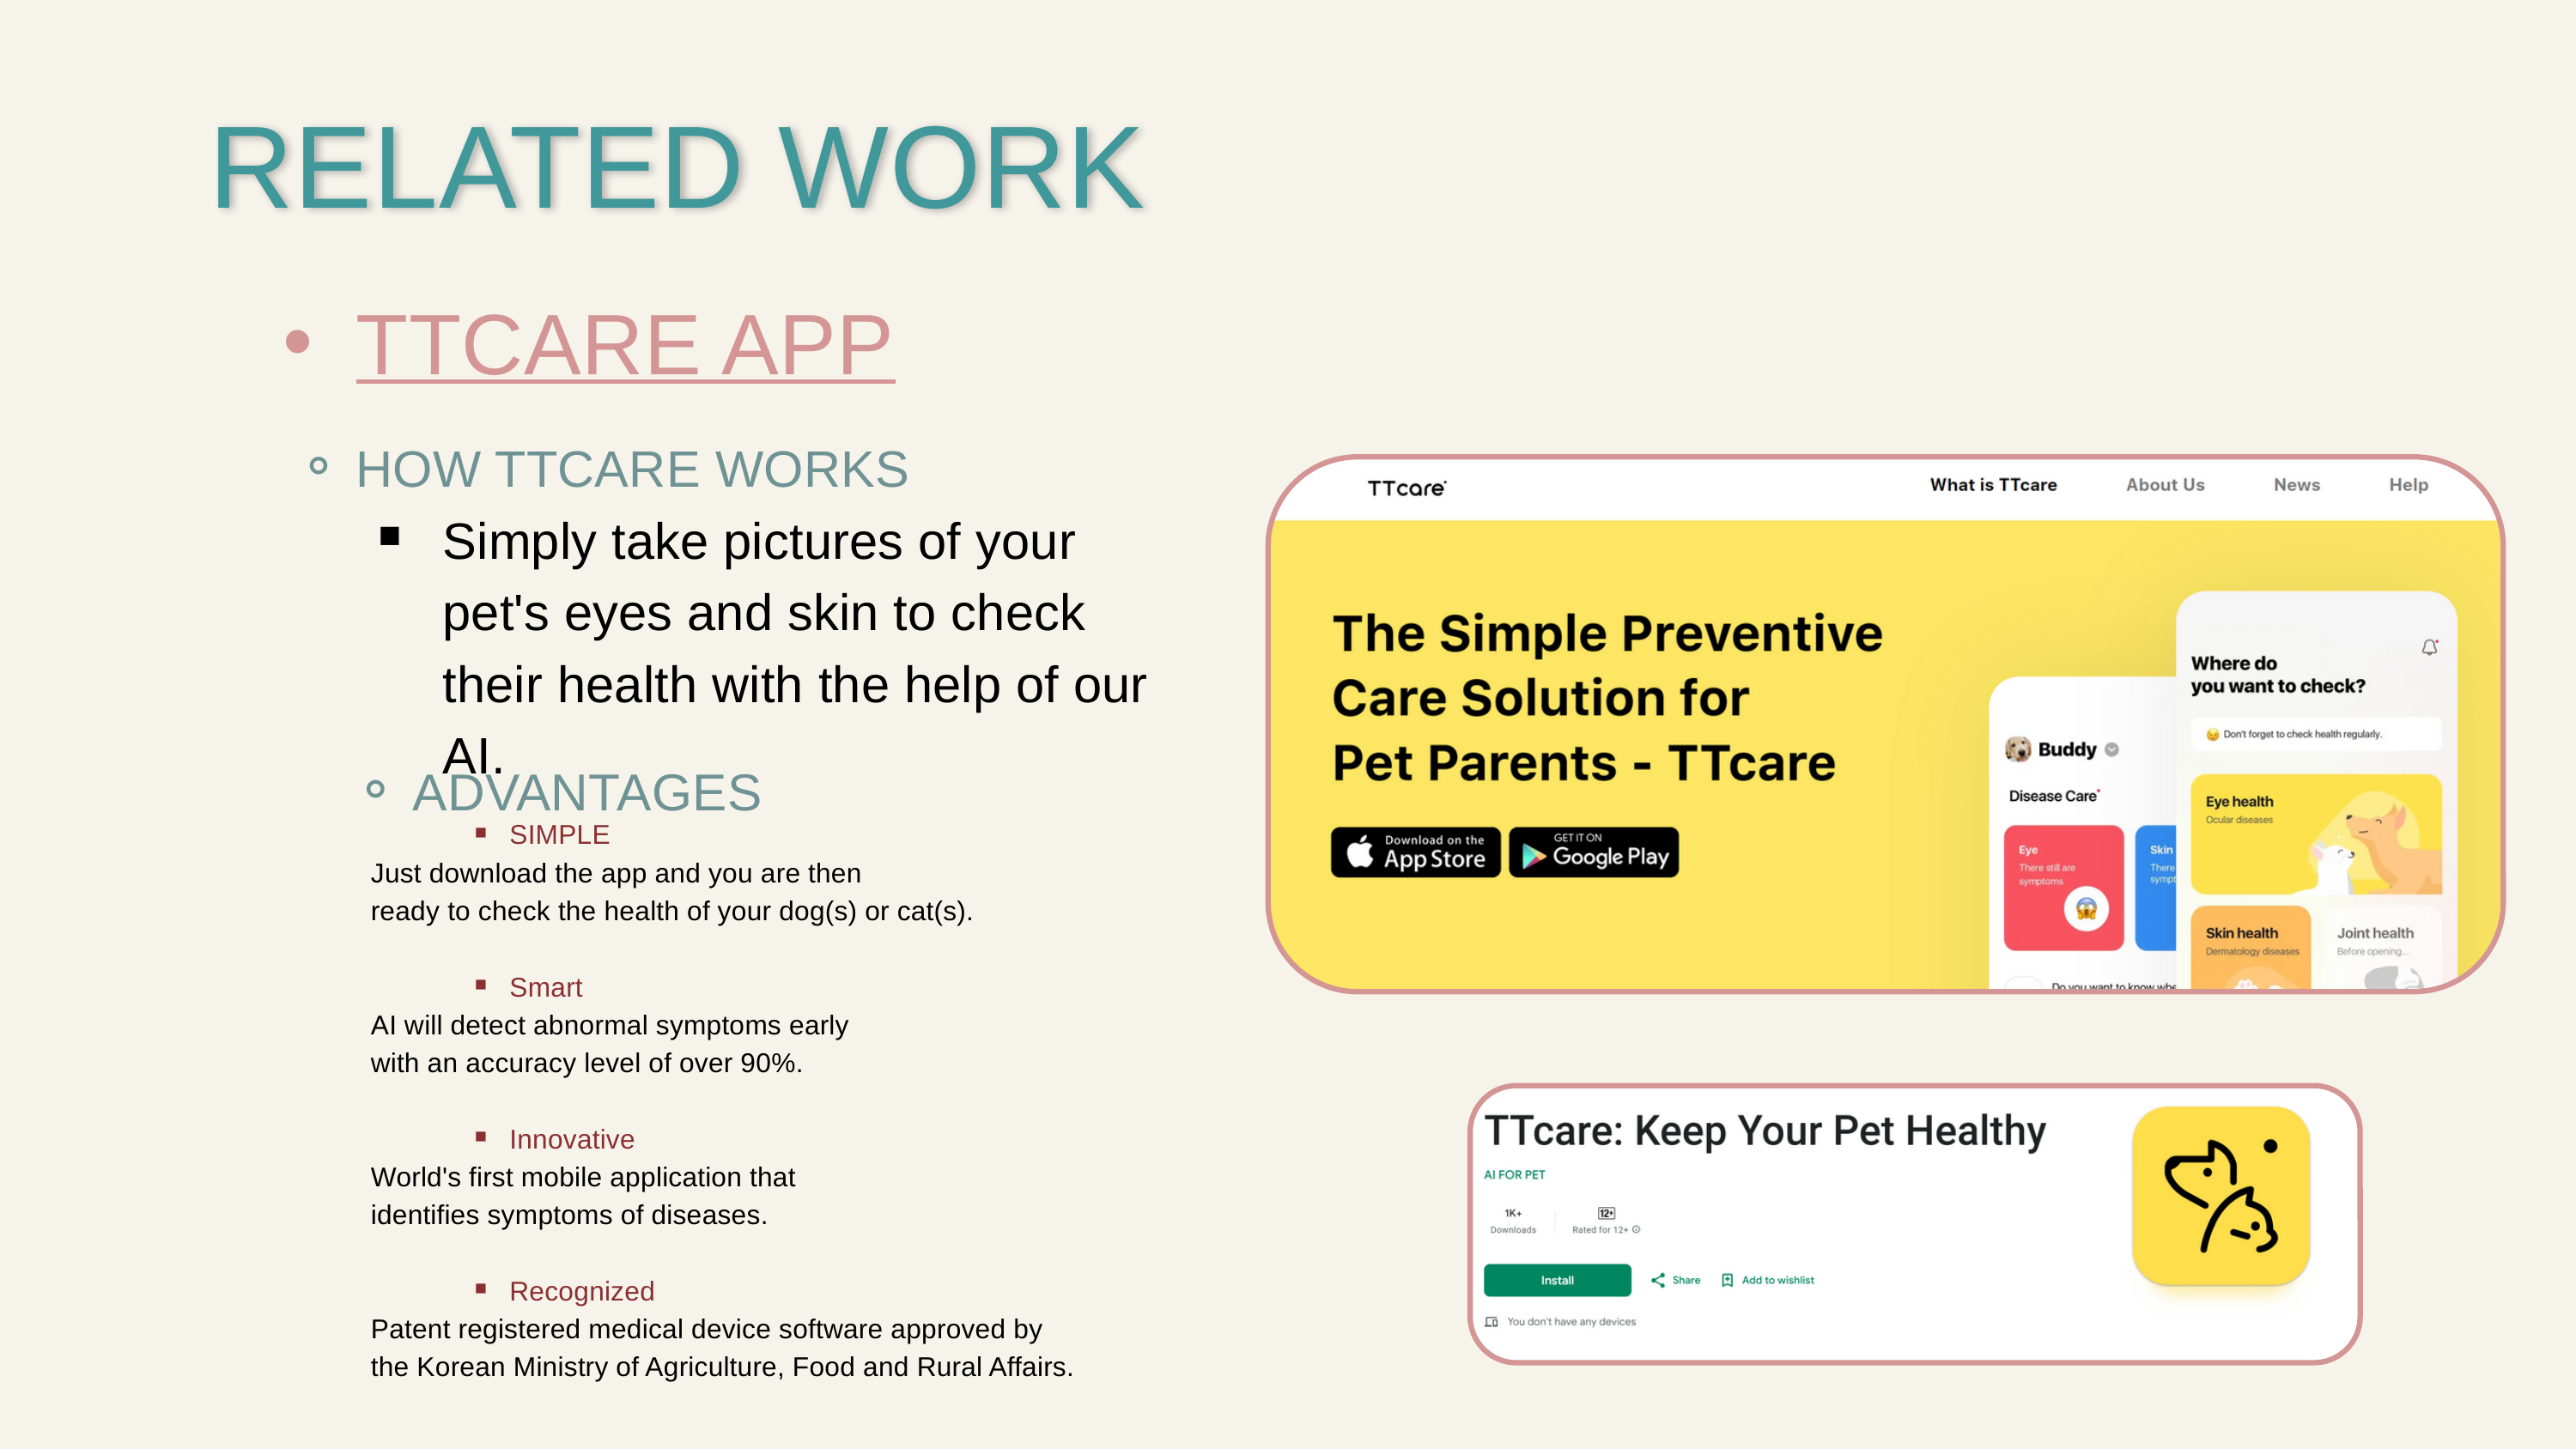

RELATED WORK​
TTCARE APP
HOW TTCARE WORKS
Simply take pictures of your pet's eyes and skin to check their health with the help of our AI.

ADVANTAGES
SIMPLE
Just download the app and you are then
ready to check the health of your dog(s) or cat(s).

Smart
AI will detect abnormal symptoms early
with an accuracy level of over 90%.

Innovative
World's first mobile application that
identifies symptoms of diseases.

Recognized
Patent registered medical device software approved by
the Korean Ministry of Agriculture, Food and Rural Affairs.